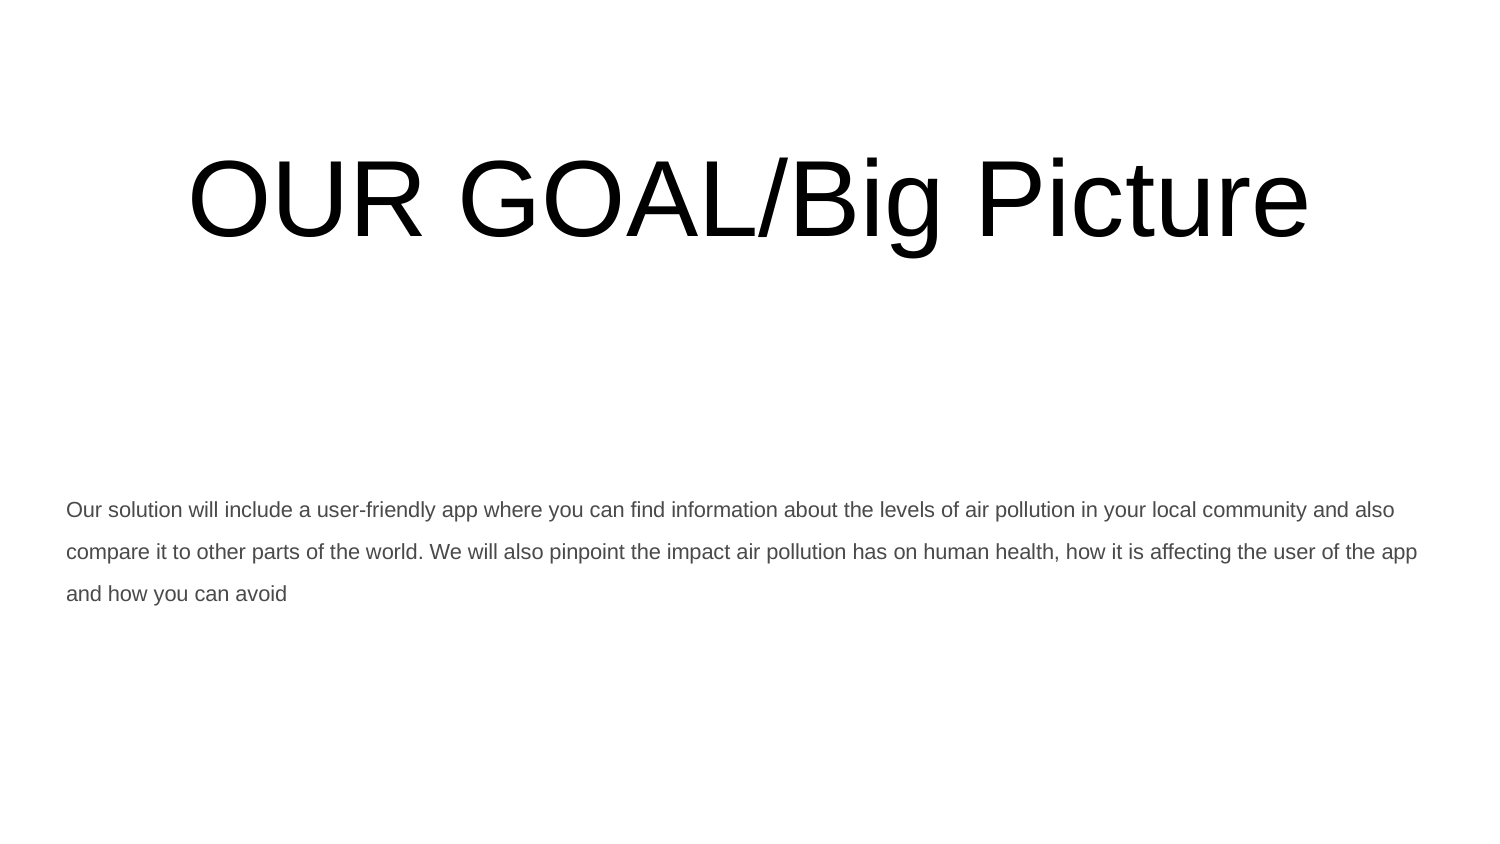

# OUR GOAL/Big Picture
Our solution will include a user-friendly app where you can find information about the levels of air pollution in your local community and also compare it to other parts of the world. We will also pinpoint the impact air pollution has on human health, how it is affecting the user of the app and how you can avoid